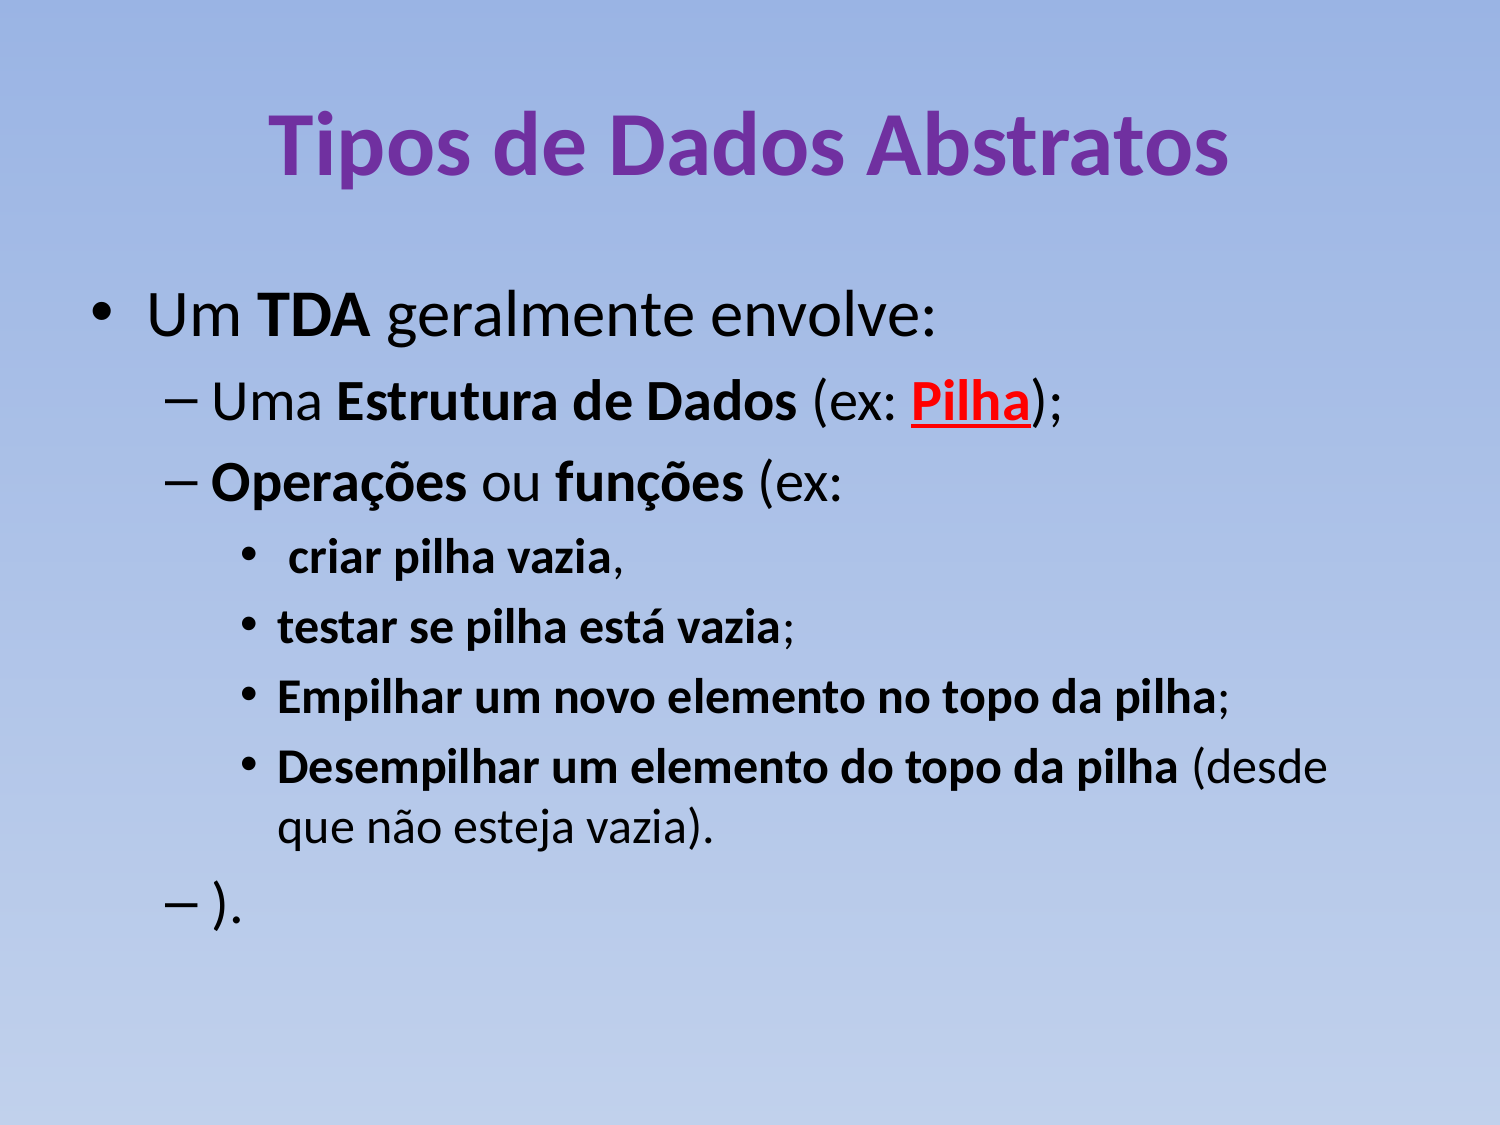

# Tipos de Dados Abstratos
Um TDA geralmente envolve:
Uma Estrutura de Dados (ex: Pilha);
Operações ou funções (ex:
 criar pilha vazia,
testar se pilha está vazia;
Empilhar um novo elemento no topo da pilha;
Desempilhar um elemento do topo da pilha (desde que não esteja vazia).
).